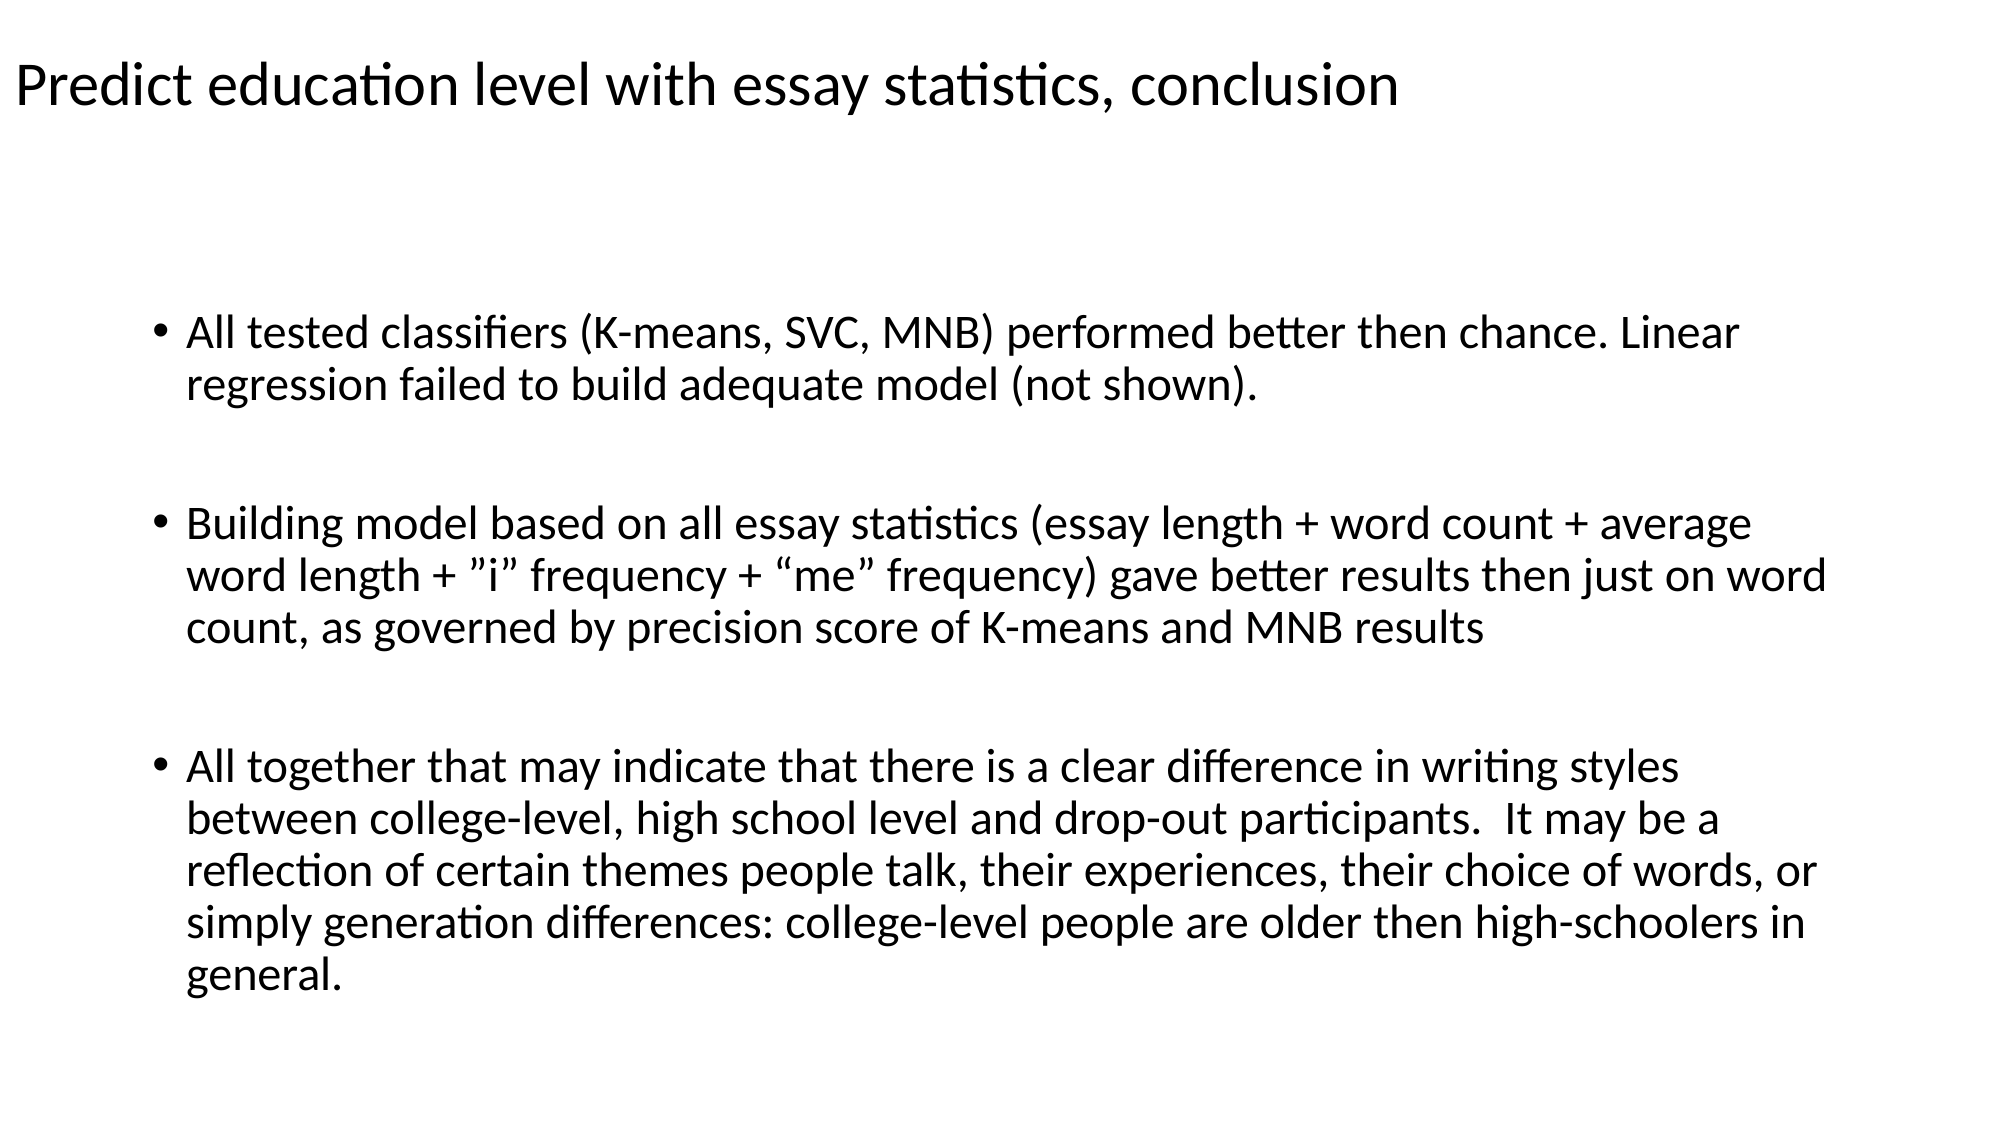

# Predict education level with essay statistics, conclusion
All tested classifiers (K-means, SVC, MNB) performed better then chance. Linear regression failed to build adequate model (not shown).

Building model based on all essay statistics (essay length + word count + average word length + ”i” frequency + “me” frequency) gave better results then just on word count, as governed by precision score of K-means and MNB results

All together that may indicate that there is a clear difference in writing styles between college-level, high school level and drop-out participants.  It may be a reflection of certain themes people talk, their experiences, their choice of words, or simply generation differences: college-level people are older then high-schoolers in general.